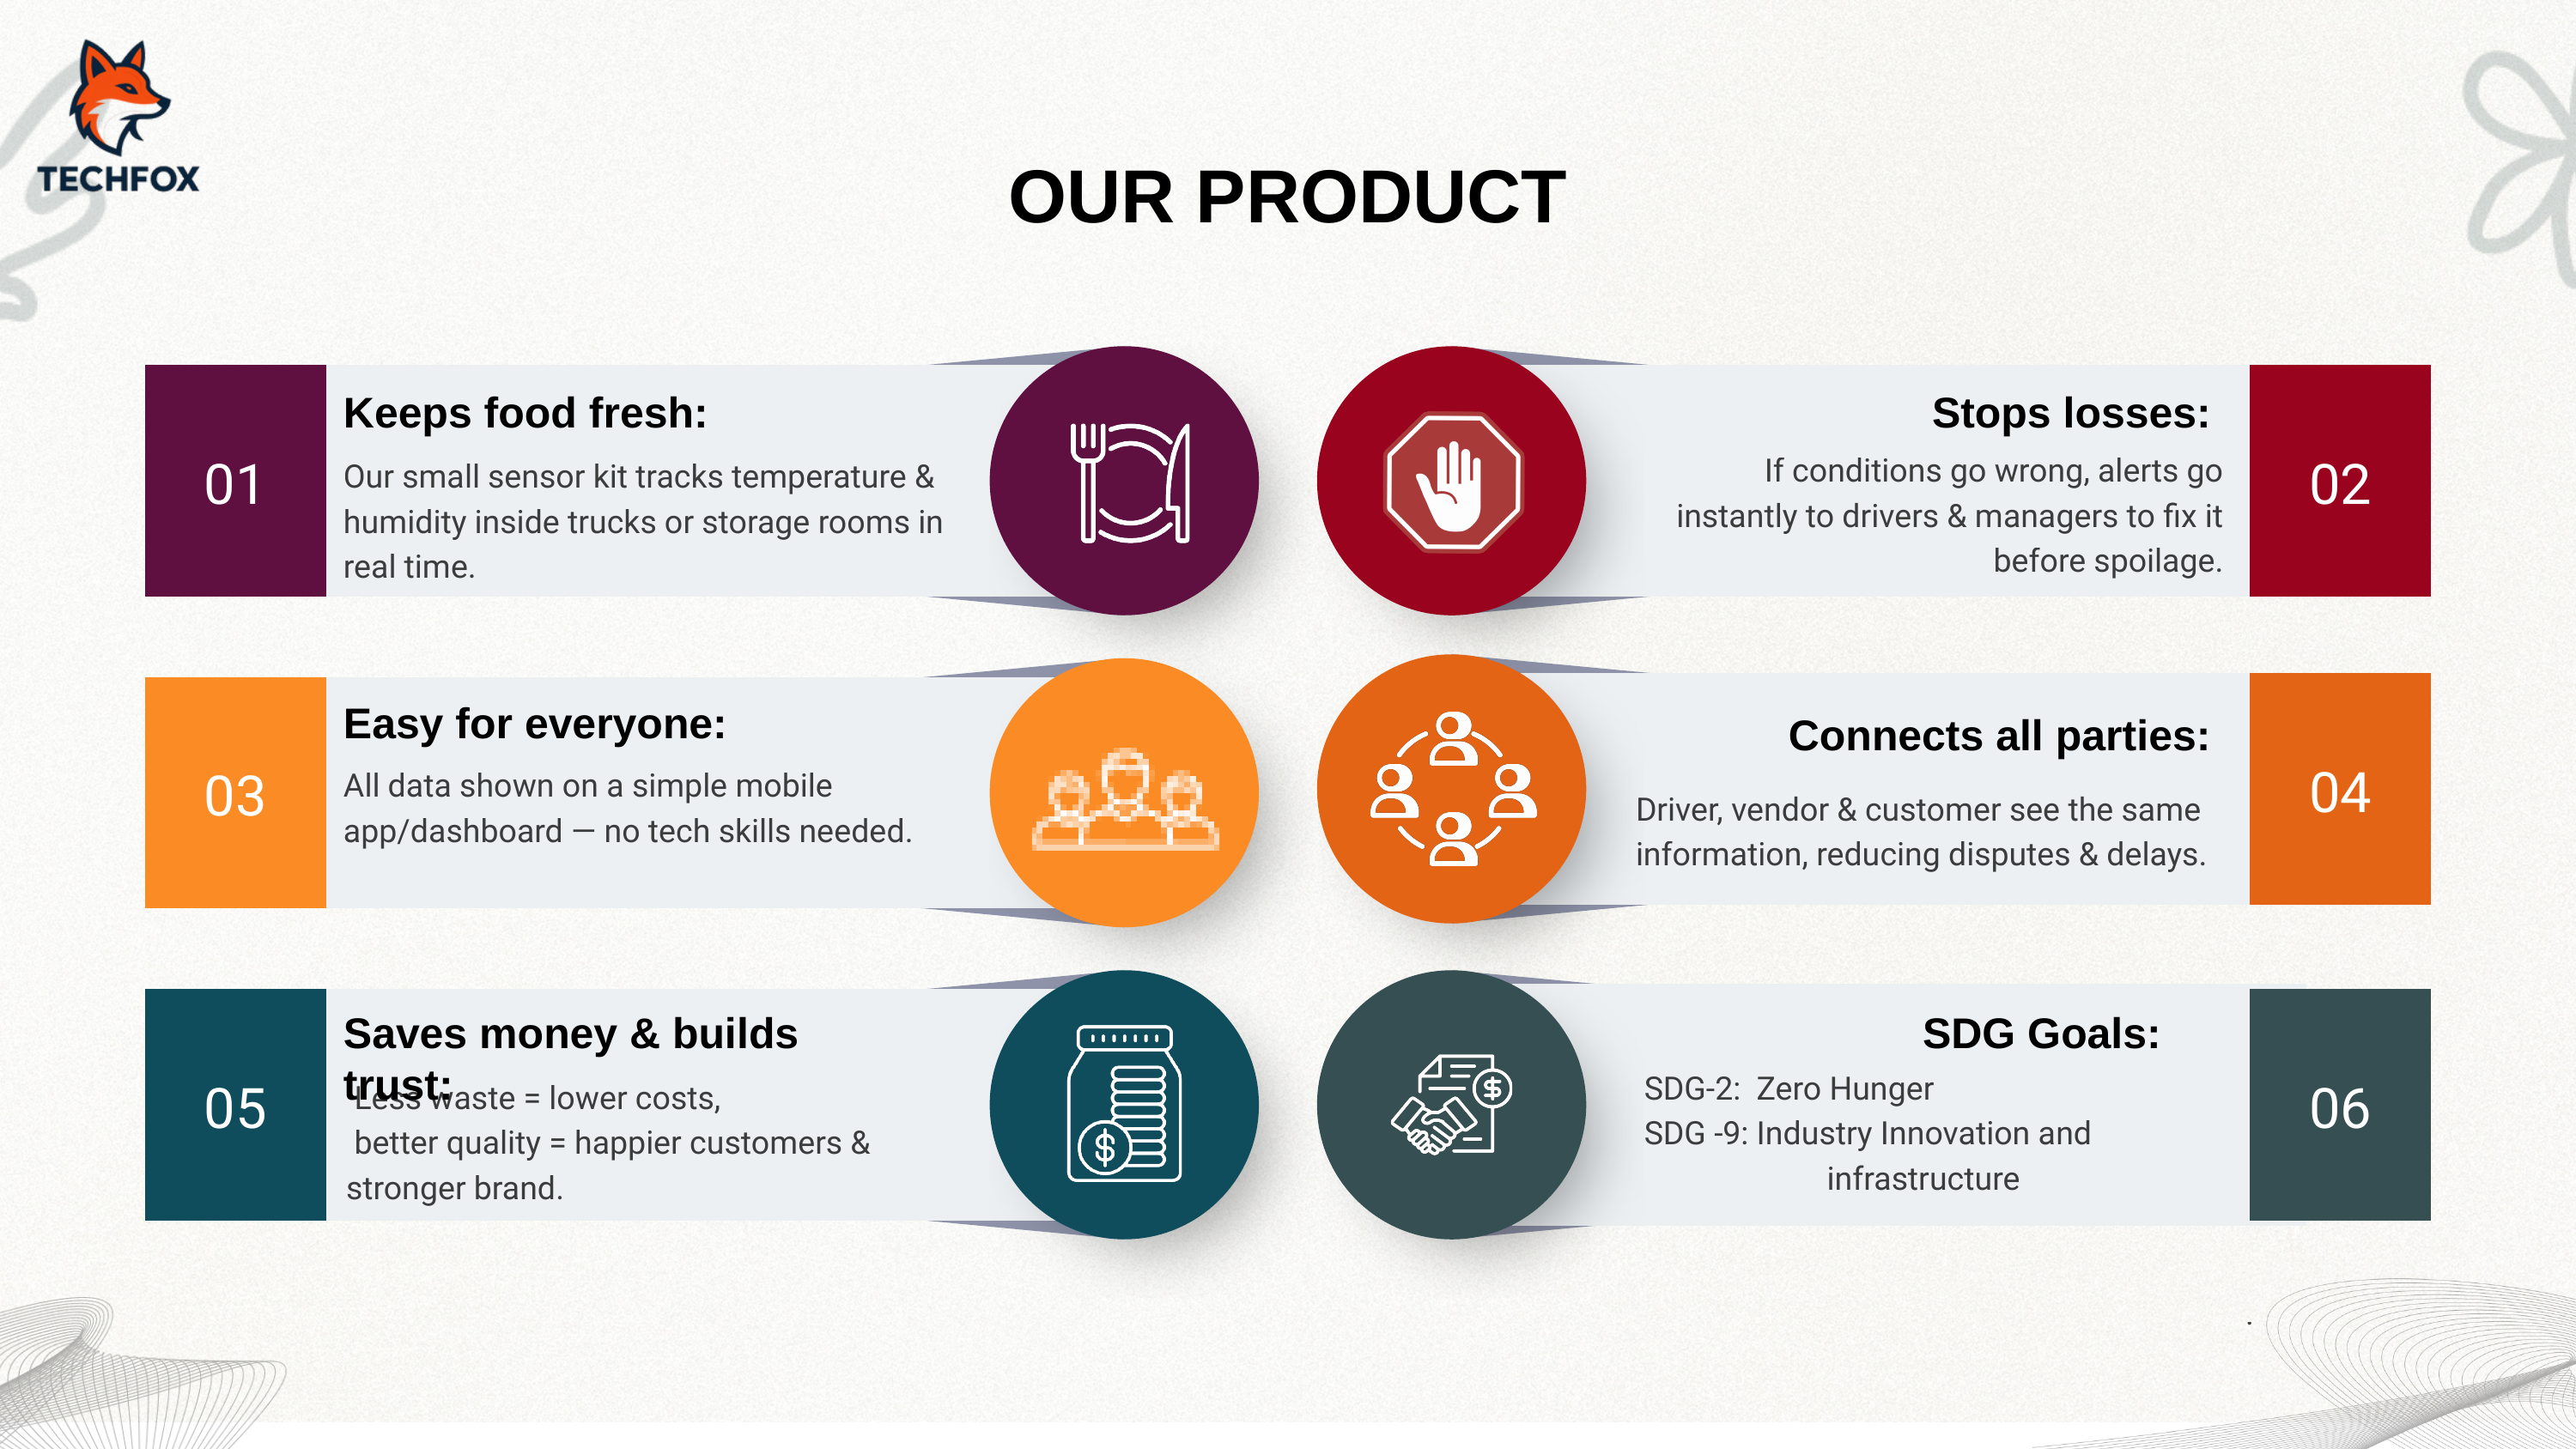

OUR PRODUCT

Keeps food fresh:
Stops losses:

01
02
If conditions go wrong, alerts go instantly to drivers & managers to fix it before spoilage.
Our small sensor kit tracks temperature & humidity inside trucks or storage rooms in real time.

Easy for everyone:

Connects all parties:

04

03
All data shown on a simple mobile app/dashboard — no tech skills needed.
Driver, vendor & customer see the same information, reducing disputes & delays.

SDG Goals:
Saves money & builds trust:

05
SDG-2:  Zero Hunger
SDG -9: Industry Innovation and                                            infrastructure

.
06
 Less waste = lower costs,
 better quality = happier customers &   stronger brand.